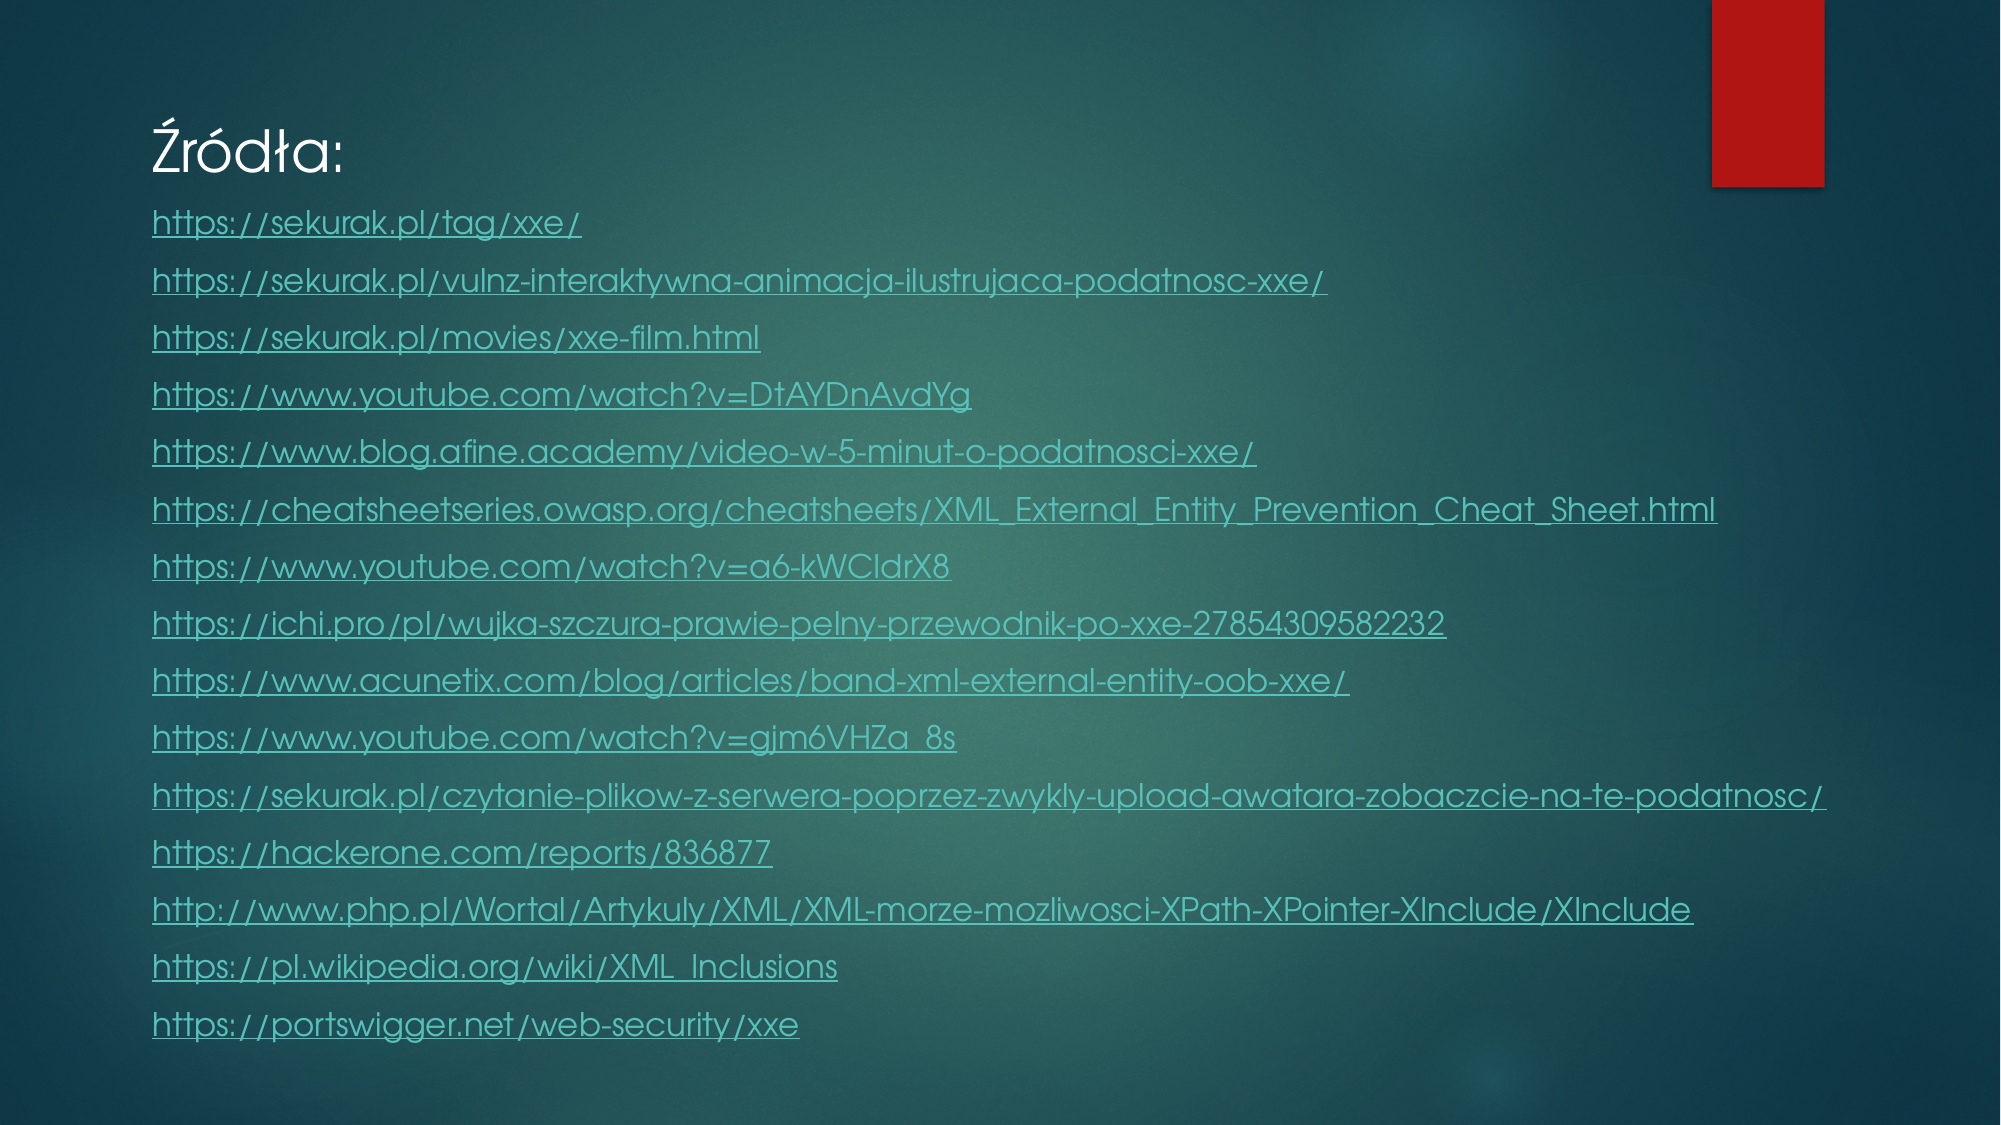

Źródła:
https://sekurak.pl/tag/xxe/
https://sekurak.pl/vulnz-interaktywna-animacja-ilustrujaca-podatnosc-xxe/
https://sekurak.pl/movies/xxe-film.html
https://www.youtube.com/watch?v=DtAYDnAvdYg
https://www.blog.afine.academy/video-w-5-minut-o-podatnosci-xxe/
https://cheatsheetseries.owasp.org/cheatsheets/XML_External_Entity_Prevention_Cheat_Sheet.html
https://www.youtube.com/watch?v=a6-kWCIdrX8
https://ichi.pro/pl/wujka-szczura-prawie-pelny-przewodnik-po-xxe-27854309582232
https://www.acunetix.com/blog/articles/band-xml-external-entity-oob-xxe/
https://www.youtube.com/watch?v=gjm6VHZa_8s
https://sekurak.pl/czytanie-plikow-z-serwera-poprzez-zwykly-upload-awatara-zobaczcie-na-te-podatnosc/
https://hackerone.com/reports/836877
http://www.php.pl/Wortal/Artykuly/XML/XML-morze-mozliwosci-XPath-XPointer-XInclude/XInclude
https://pl.wikipedia.org/wiki/XML_Inclusions
https://portswigger.net/web-security/xxe